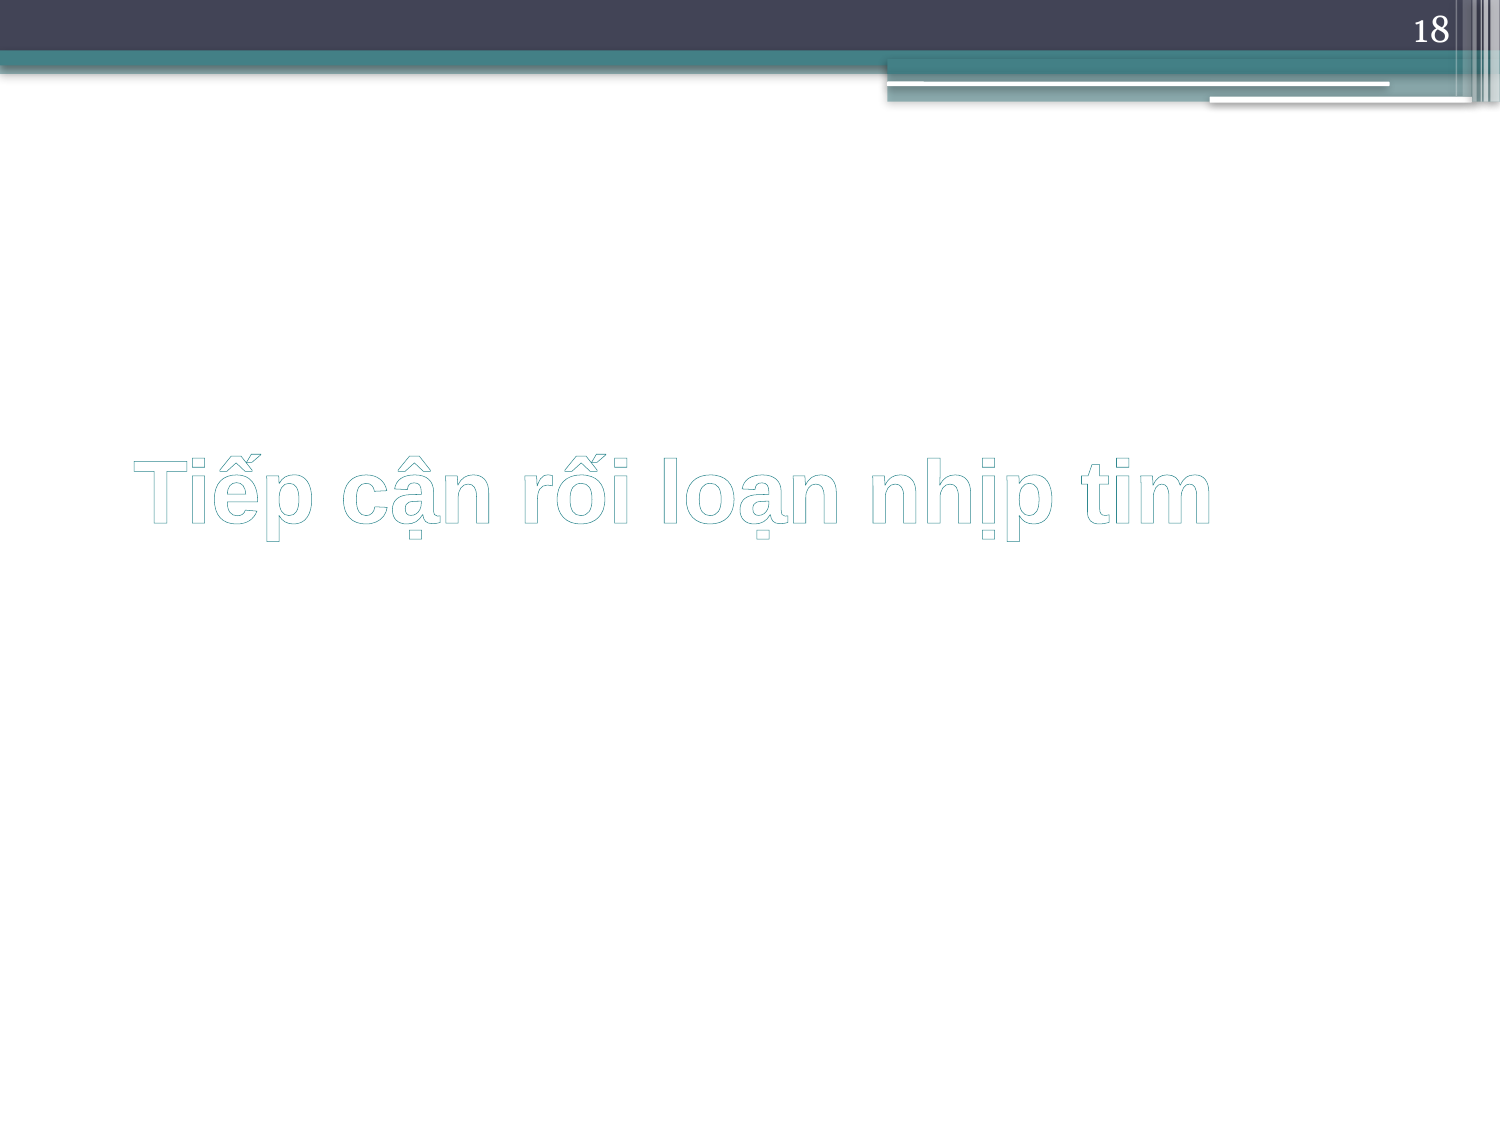

18
# Tiếp cận rối loạn nhịp tim